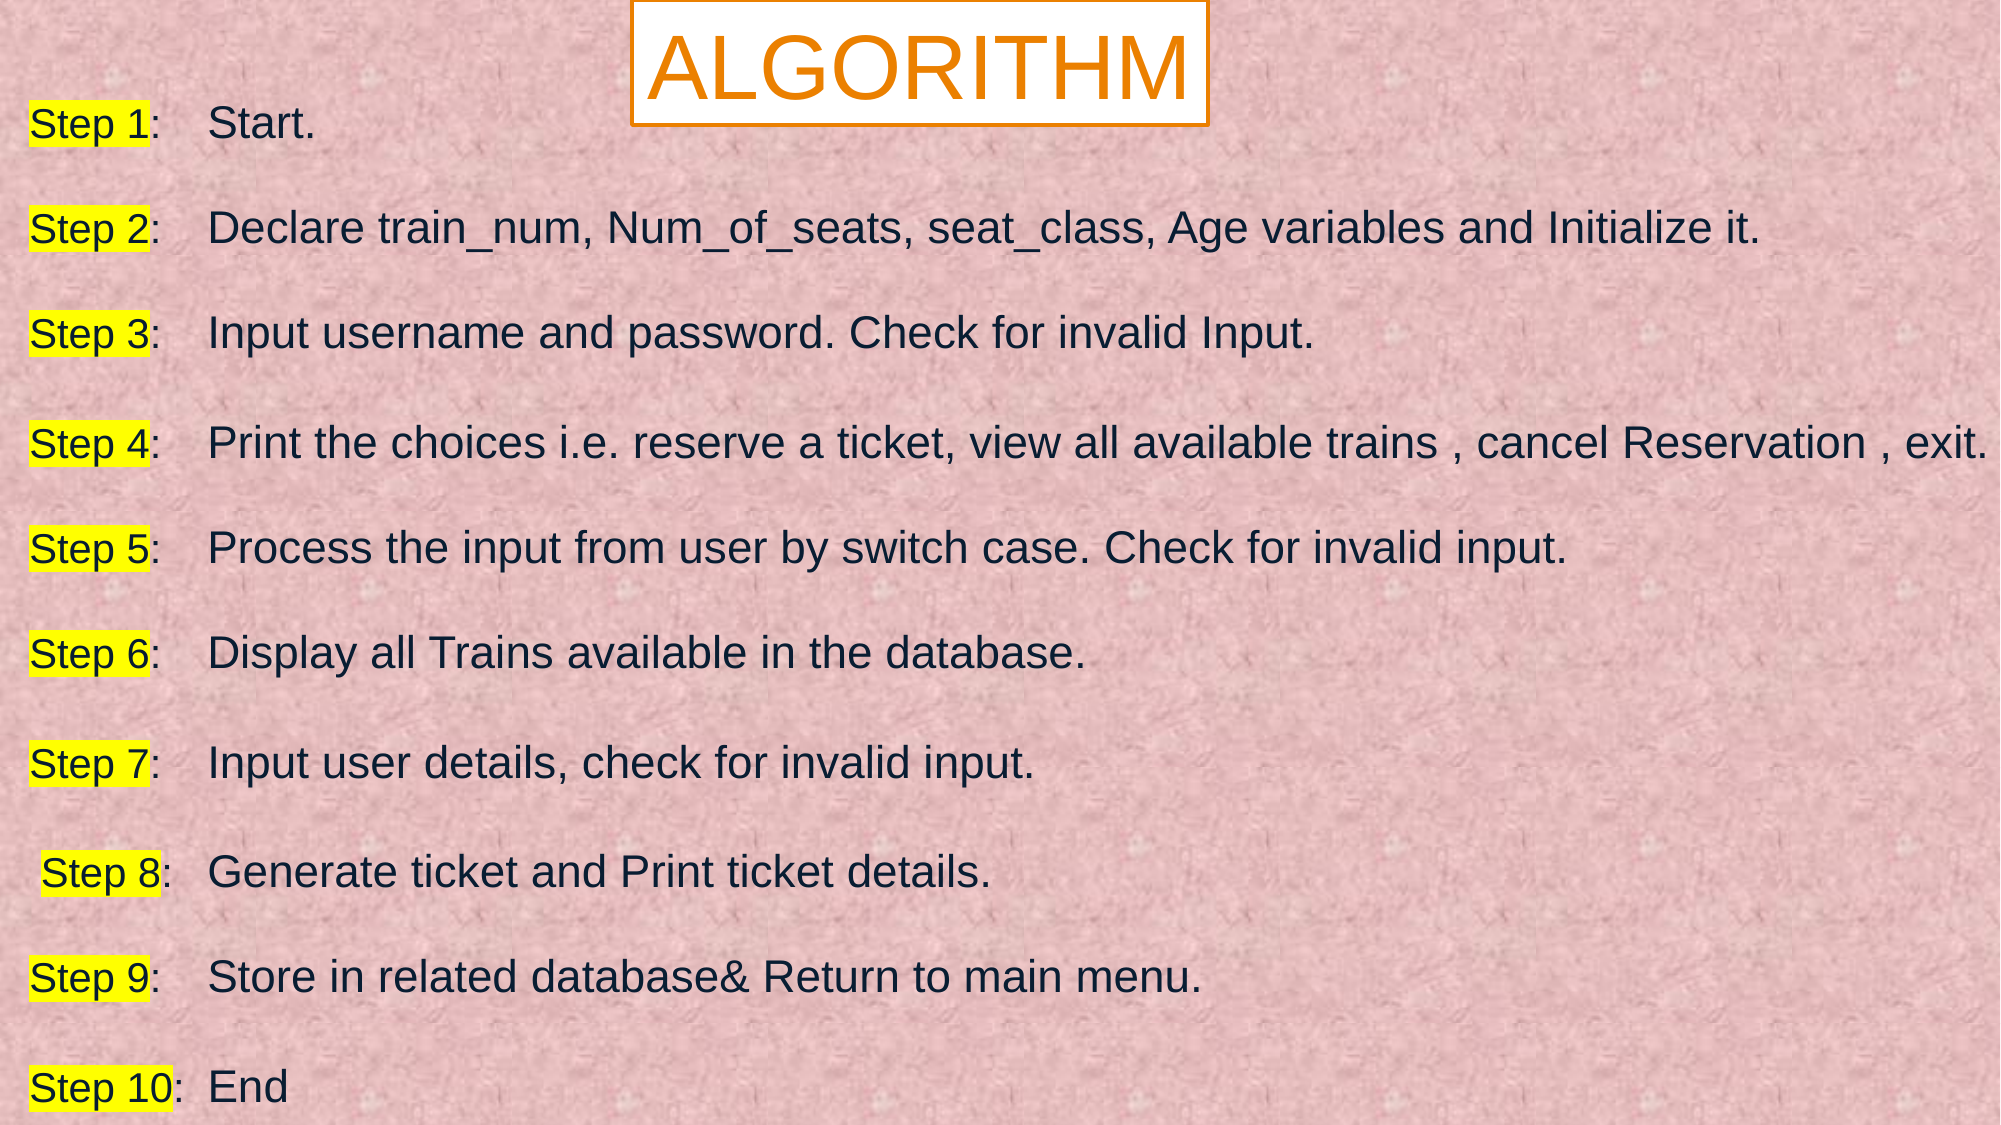

ALGORITHM
Step 1:    Start.

Step 2:    Declare train_num, Num_of_seats, seat_class, Age variables and Initialize it.

Step 3:    Input username and password. Check for invalid Input.

Step 4:    Print the choices i.e. reserve a ticket, view all available trains , cancel Reservation , exit.

Step 5:    Process the input from user by switch case. Check for invalid input.

Step 6:    Display all Trains available in the database.

Step 7:    Input user details, check for invalid input.

 Step 8:   Generate ticket and Print ticket details.

Step 9:    Store in related database& Return to main menu.

Step 10:  End